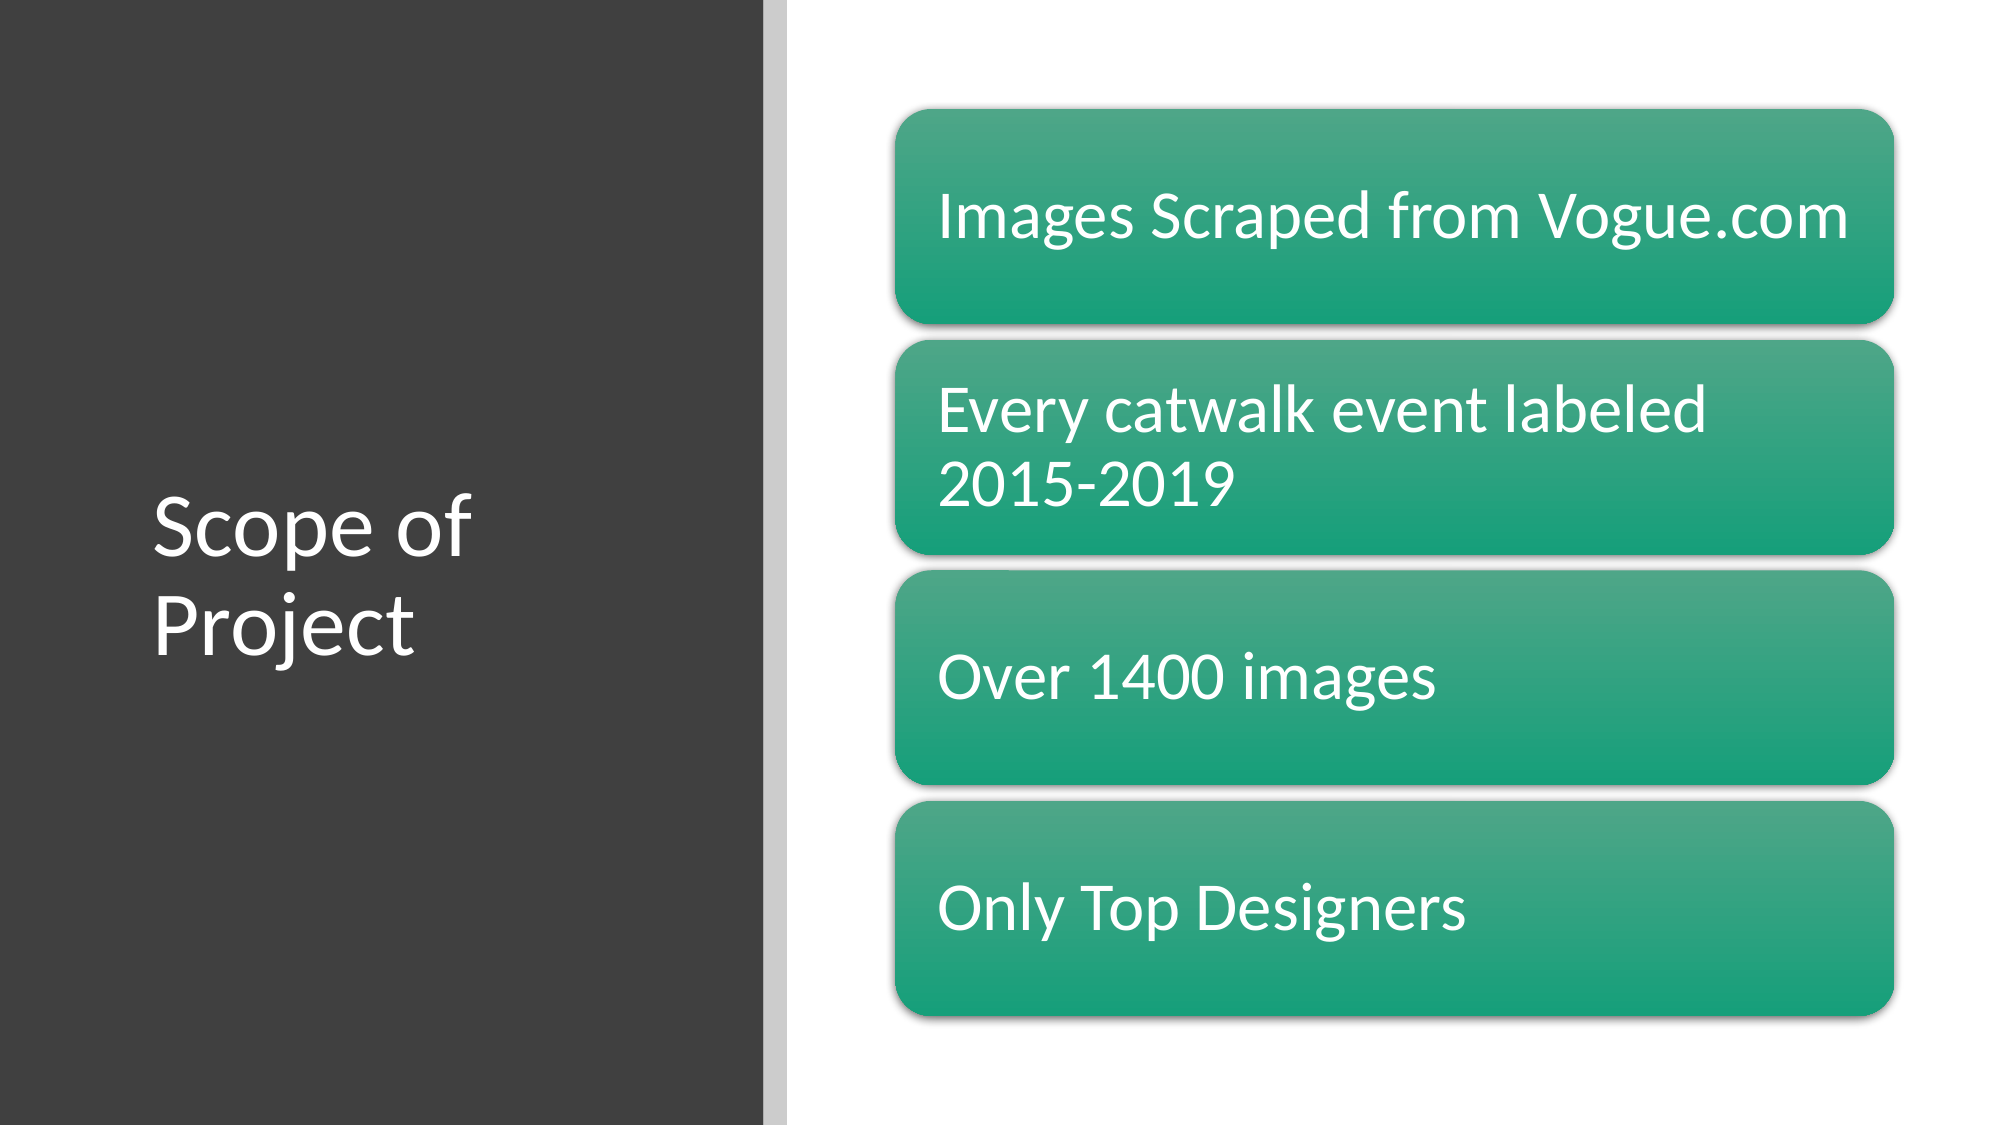

Images Scraped from Vogue.com
Every catwalk event labeled 2015-2019
Over 1400 images
Only Top Designers
# Scope of Project